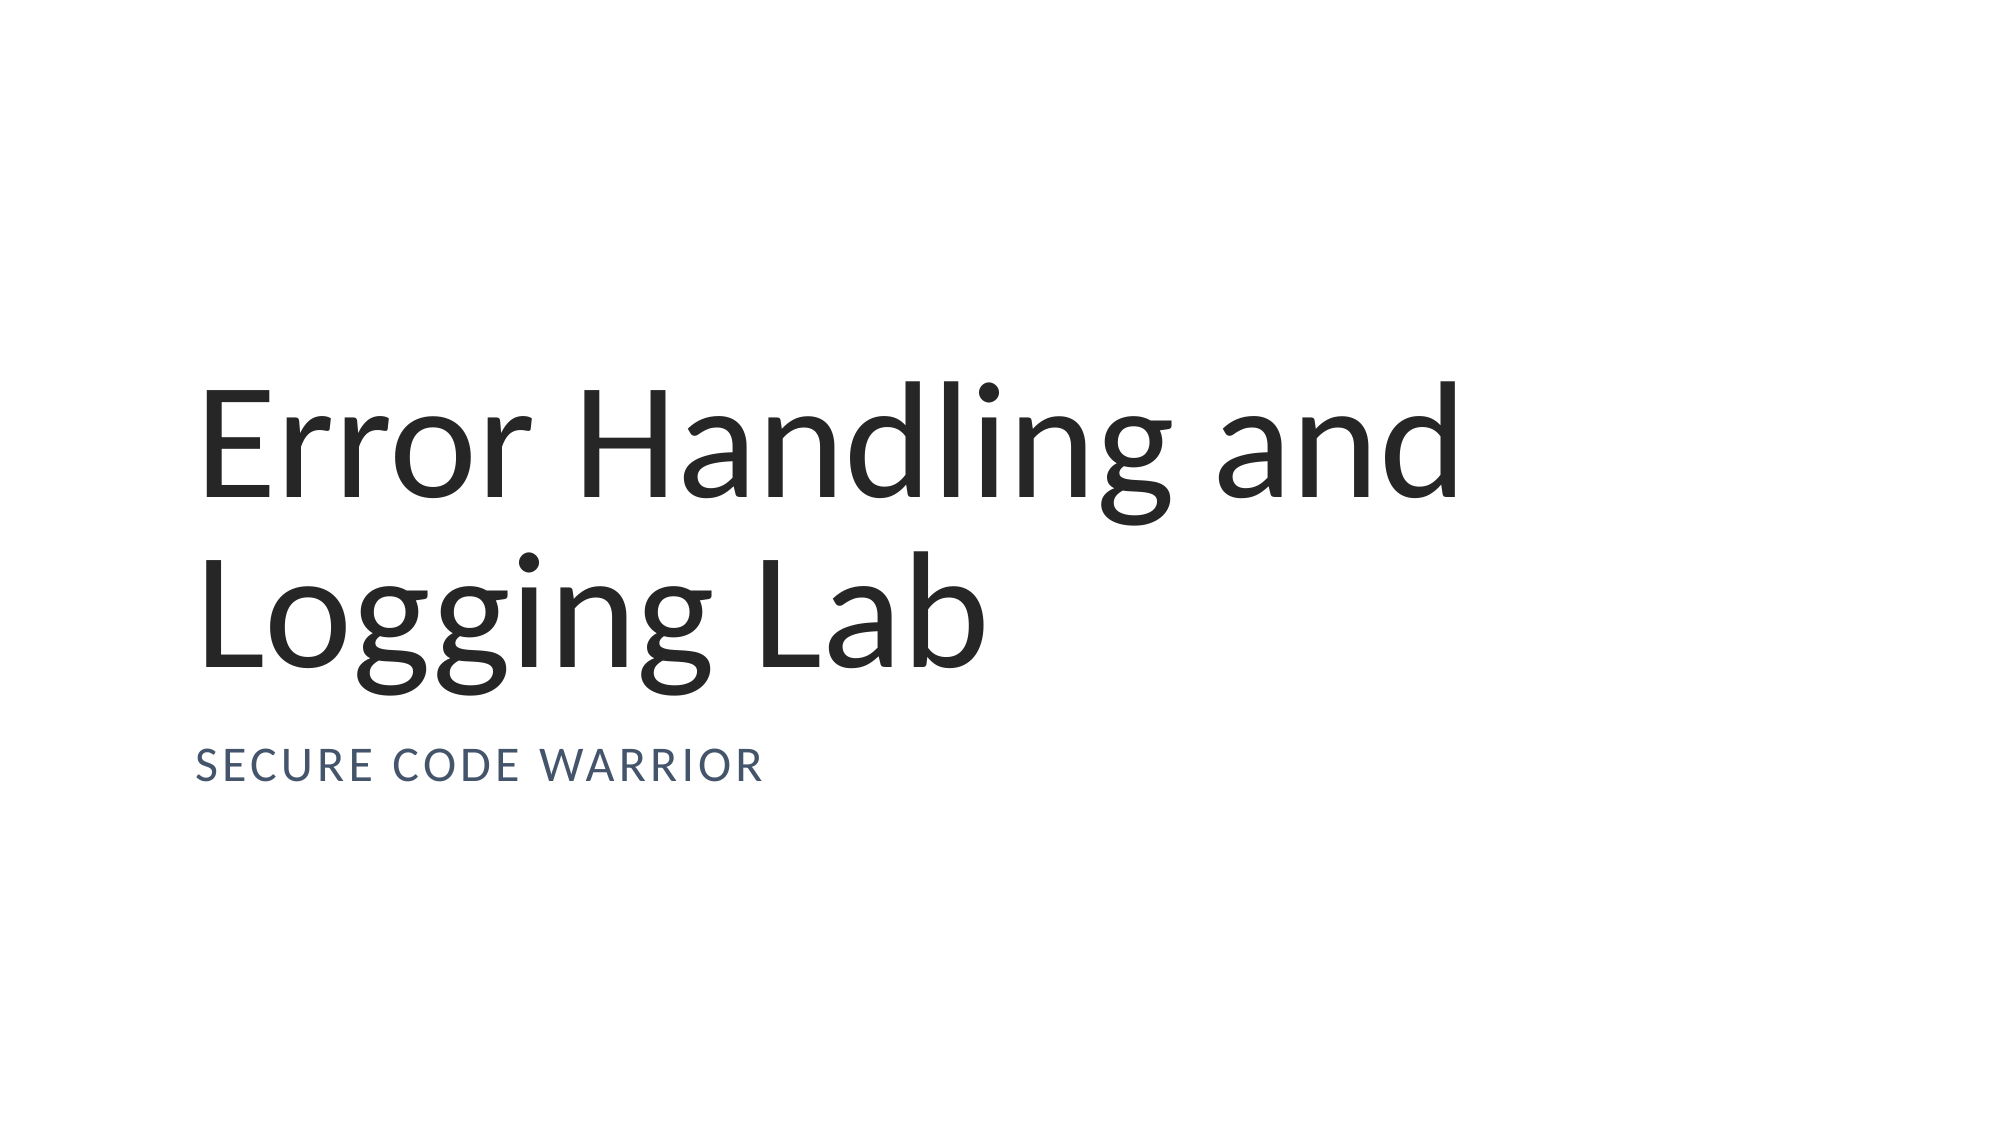

# Error Handling and Logging Lab
Secure Code Warrior